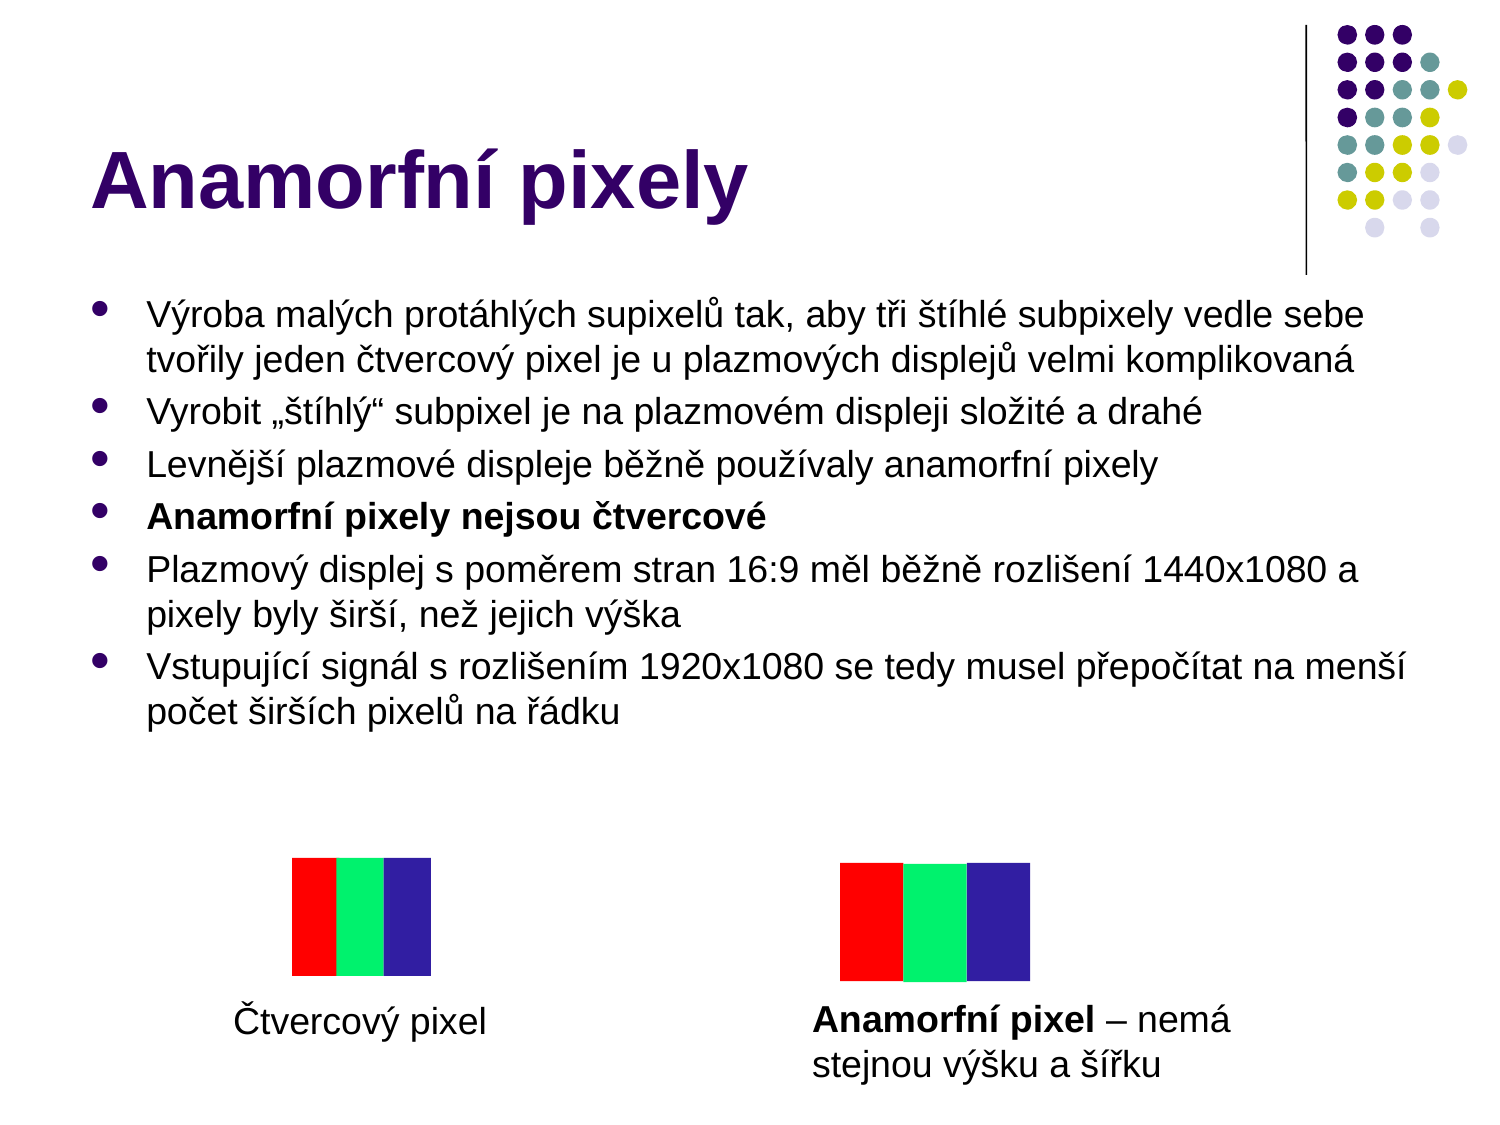

# Anamorfní pixely
Výroba malých protáhlých supixelů tak, aby tři štíhlé subpixely vedle sebe tvořily jeden čtvercový pixel je u plazmových displejů velmi komplikovaná
Vyrobit „štíhlý“ subpixel je na plazmovém displeji složité a drahé
Levnější plazmové displeje běžně používaly anamorfní pixely
Anamorfní pixely nejsou čtvercové
Plazmový displej s poměrem stran 16:9 měl běžně rozlišení 1440x1080 a pixely byly širší, než jejich výška
Vstupující signál s rozlišením 1920x1080 se tedy musel přepočítat na menší počet širších pixelů na řádku

Anamorfní pixel – nemá stejnou výšku a šířku
Čtvercový pixel